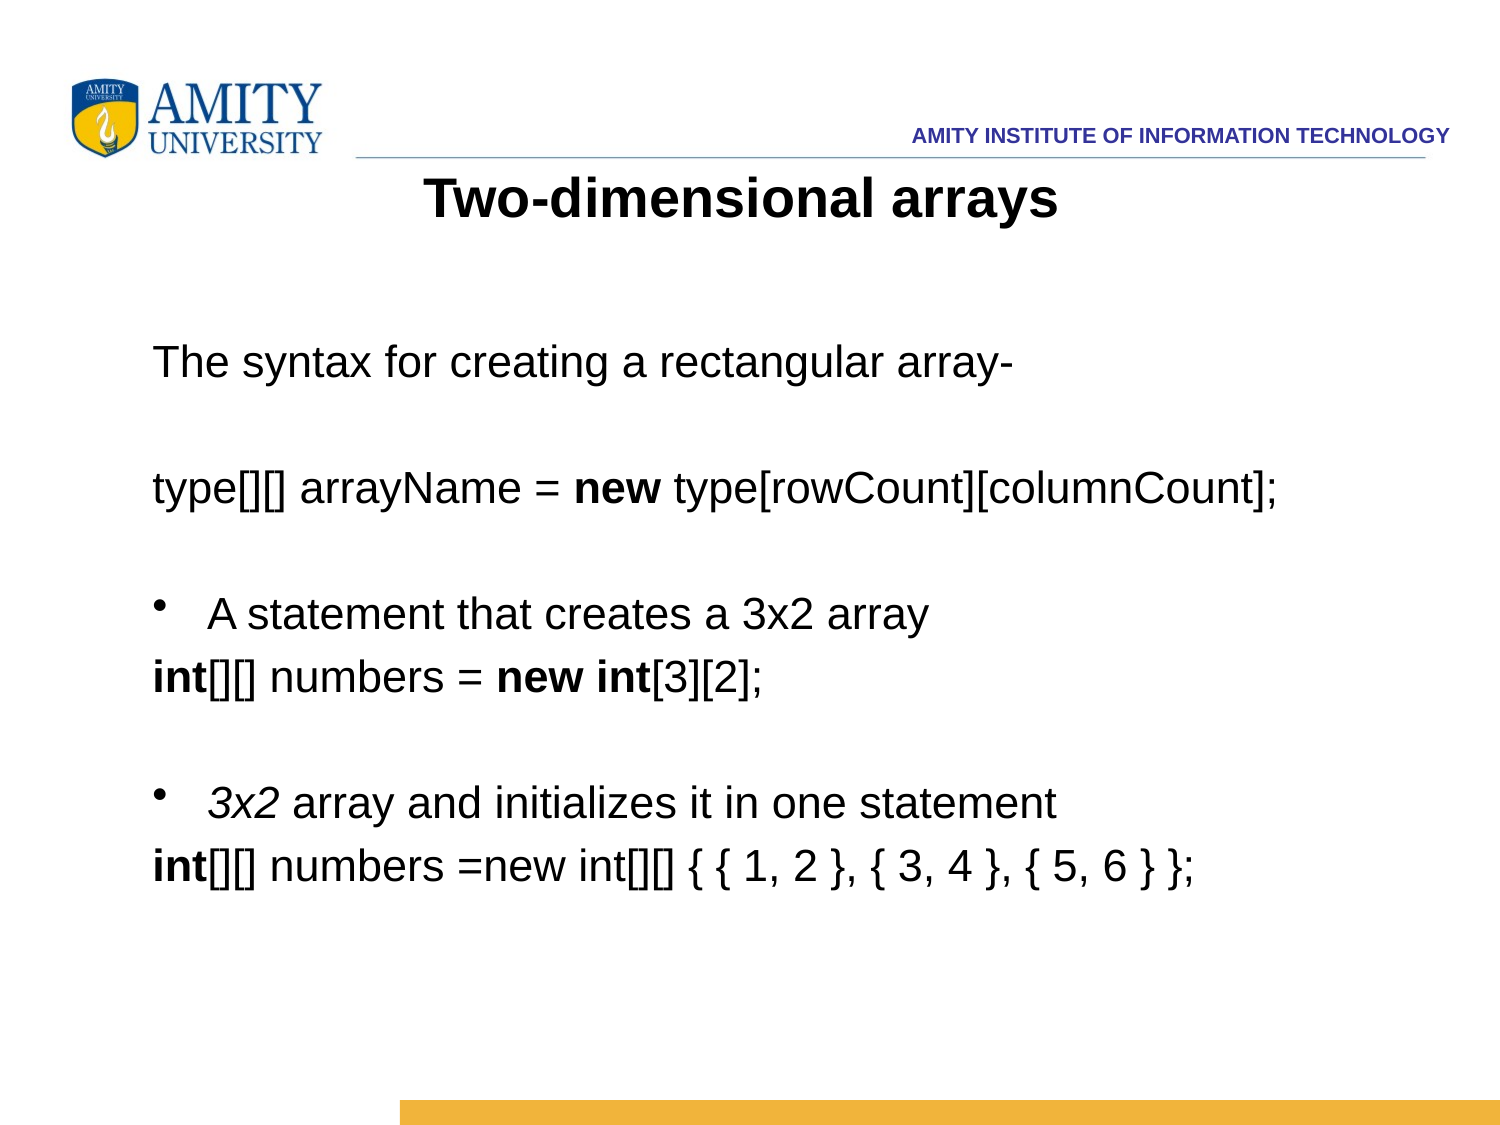

# Two-dimensional arrays
The syntax for creating a rectangular array-

type[][] arrayName = new type[rowCount][columnCount];

A statement that creates a 3x2 array
int[][] numbers = new int[3][2];

3x2 array and initializes it in one statement
int[][] numbers =new int[][] { { 1, 2 }, { 3, 4 }, { 5, 6 } };